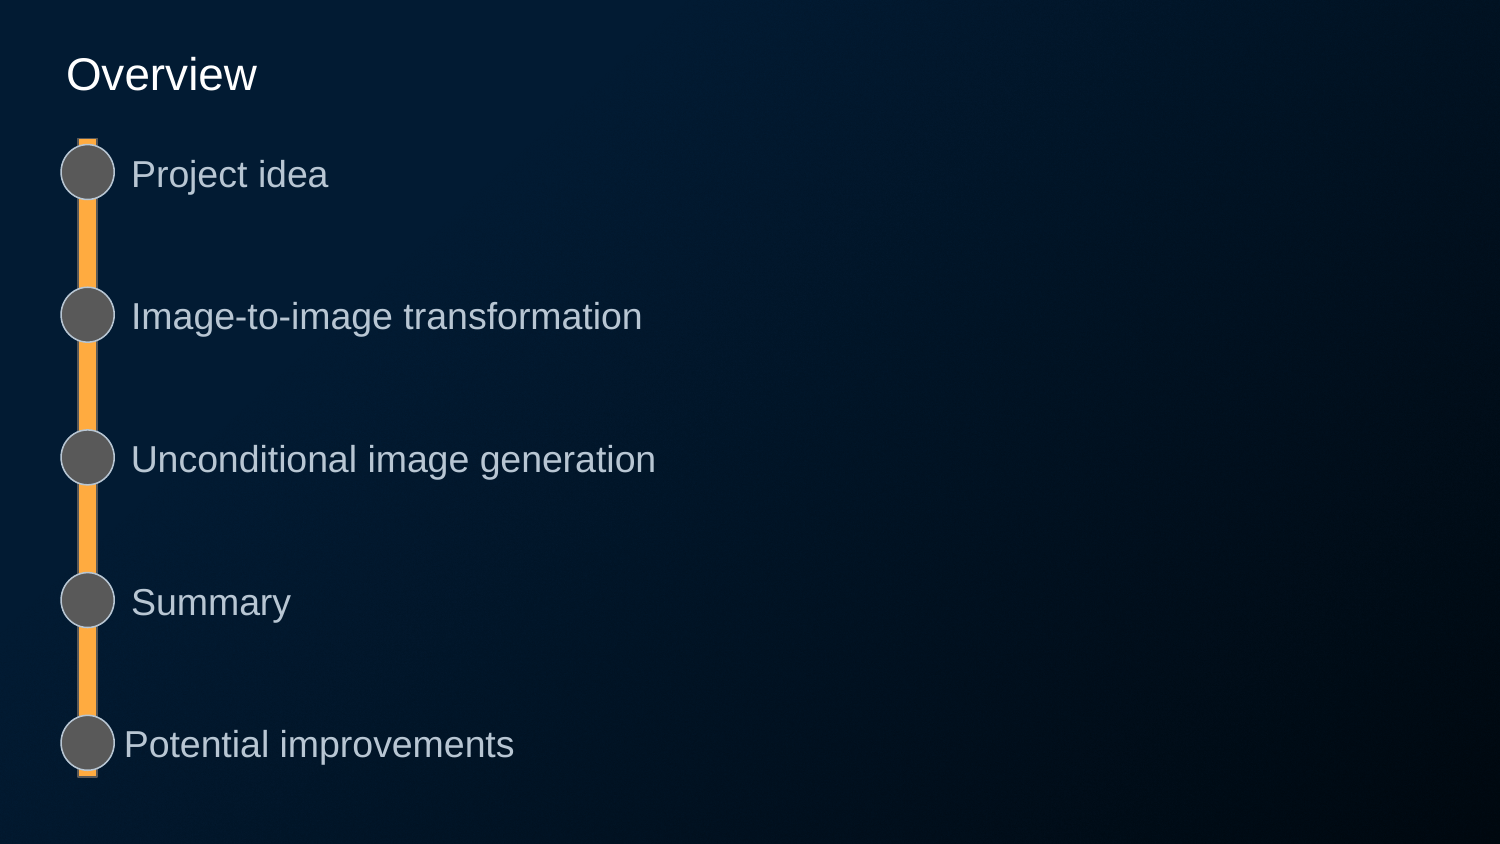

# Overview

Project idea

Image-to-image transformation

Unconditional image generation

Summary

Potential improvements